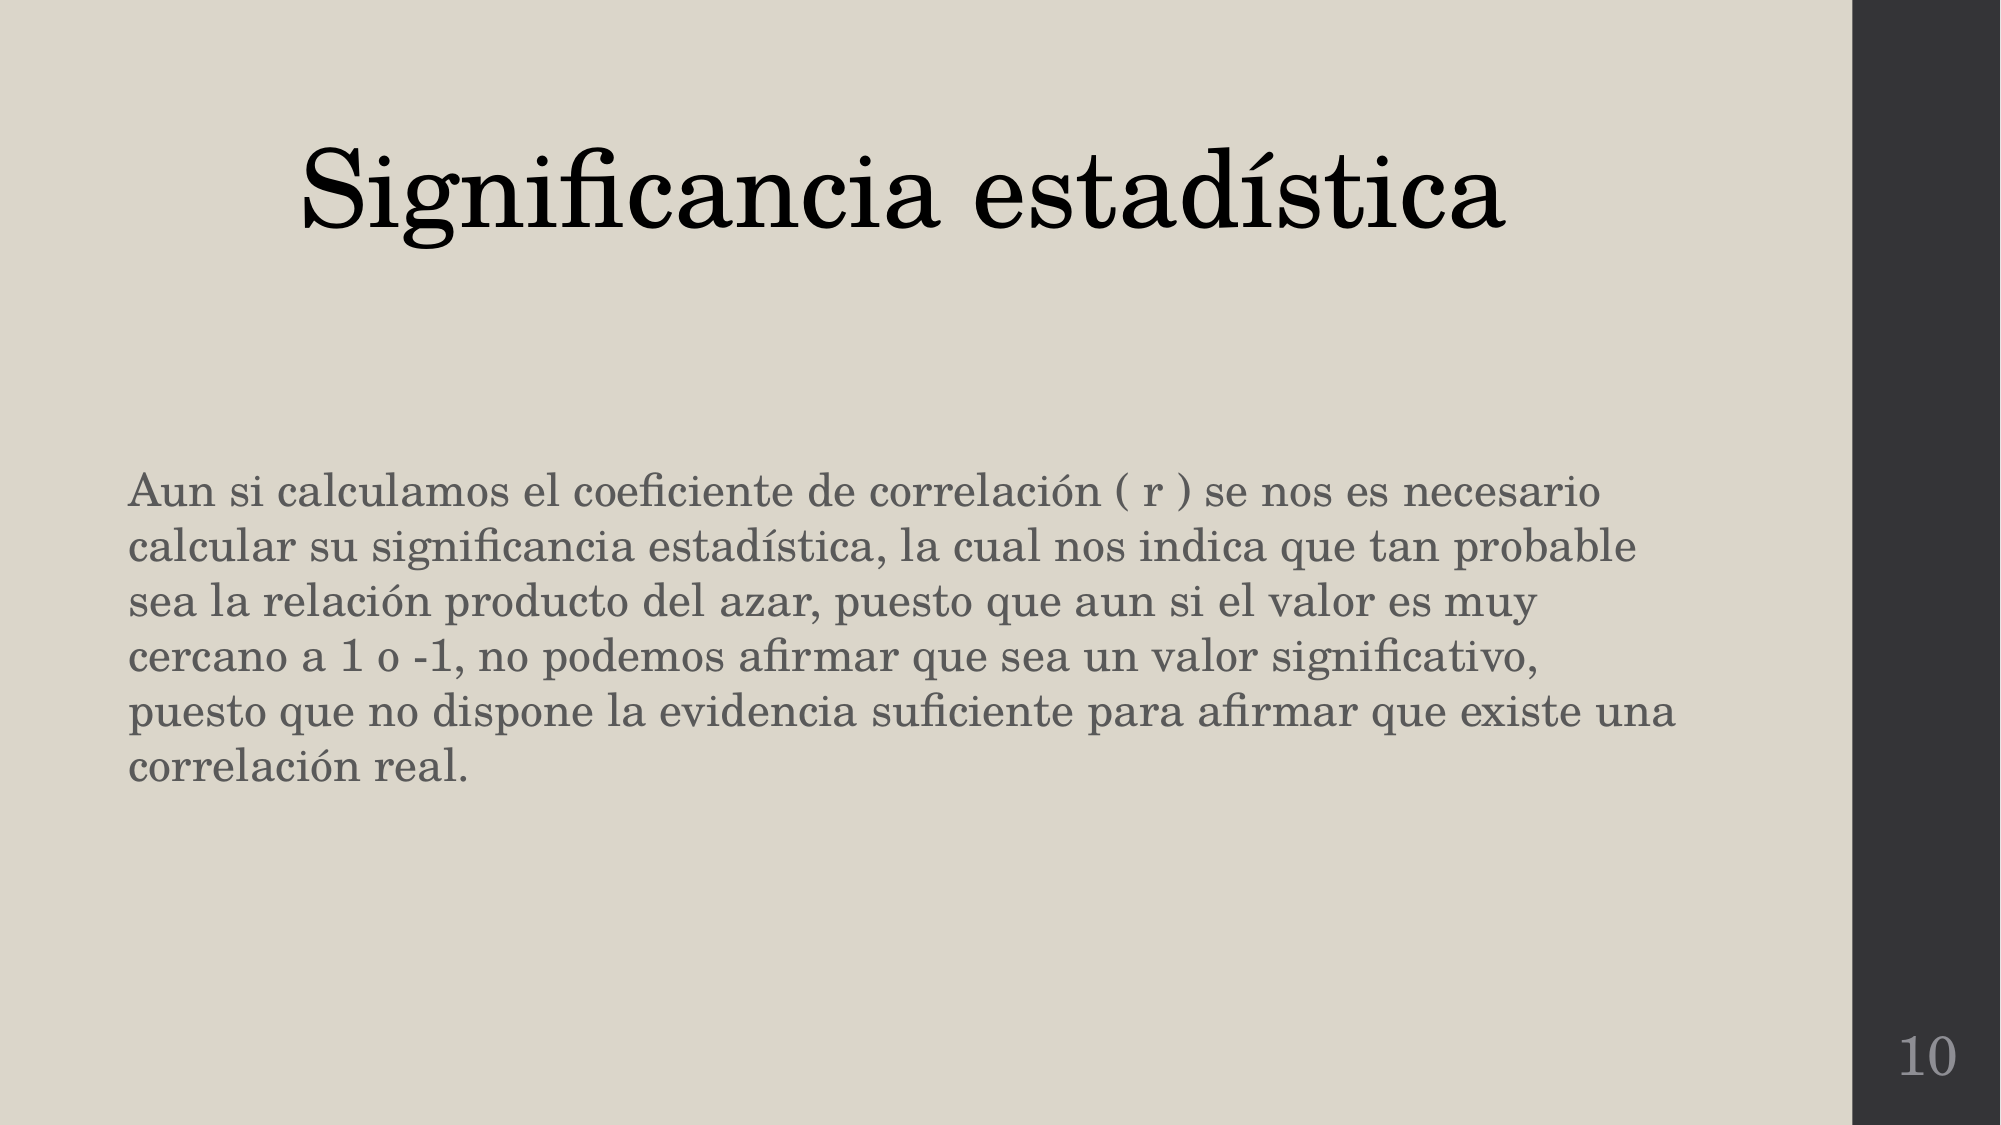

Significancia estadística
Aun si calculamos el coeficiente de correlación ( r ) se nos es necesario calcular su significancia estadística, la cual nos indica que tan probable sea la relación producto del azar, puesto que aun si el valor es muy cercano a 1 o -1, no podemos afirmar que sea un valor significativo, puesto que no dispone la evidencia suficiente para afirmar que existe una correlación real.

10